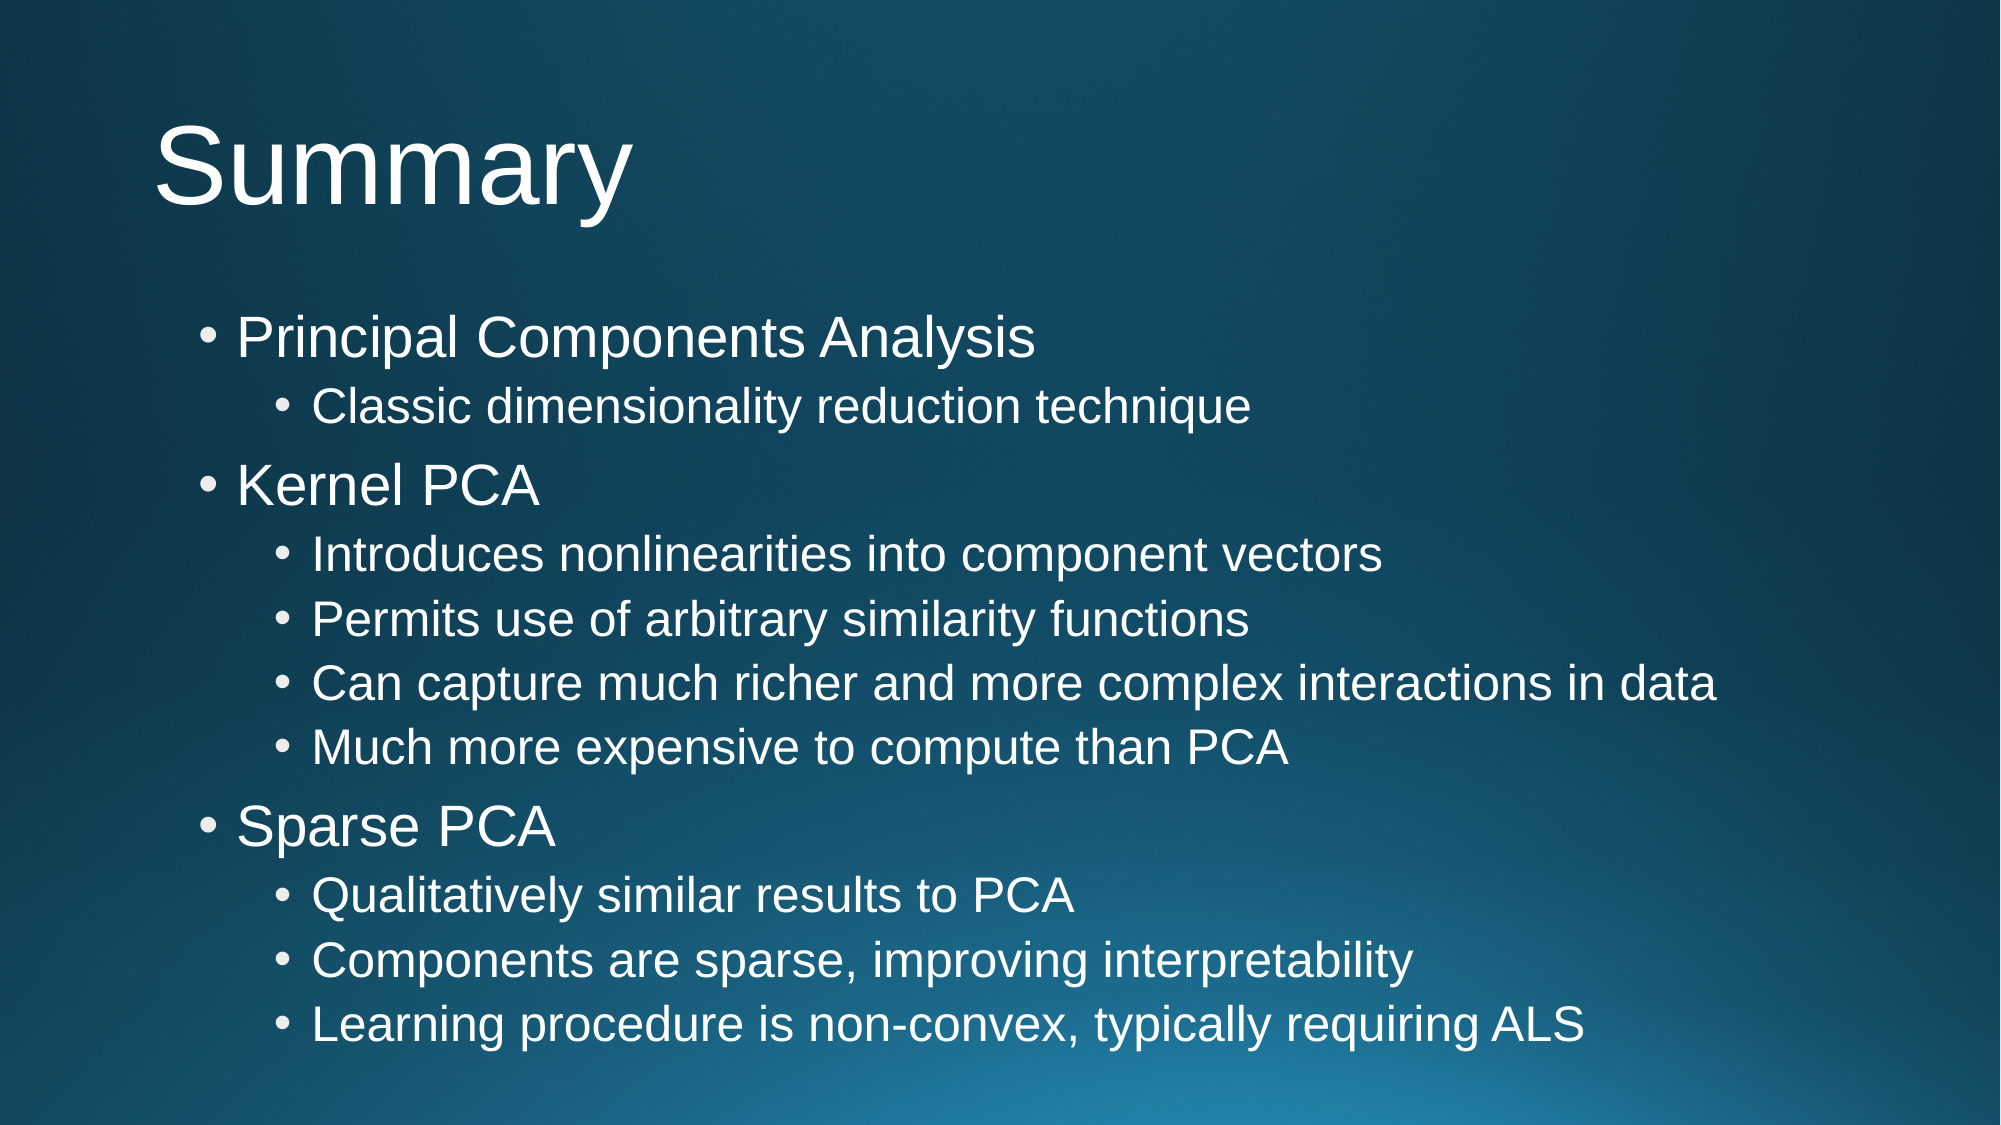

# Summary
Principal Components Analysis
Classic dimensionality reduction technique
Kernel PCA
Introduces nonlinearities into component vectors
Permits use of arbitrary similarity functions
Can capture much richer and more complex interactions in data
Much more expensive to compute than PCA
Sparse PCA
Qualitatively similar results to PCA
Components are sparse, improving interpretability
Learning procedure is non-convex, typically requiring ALS